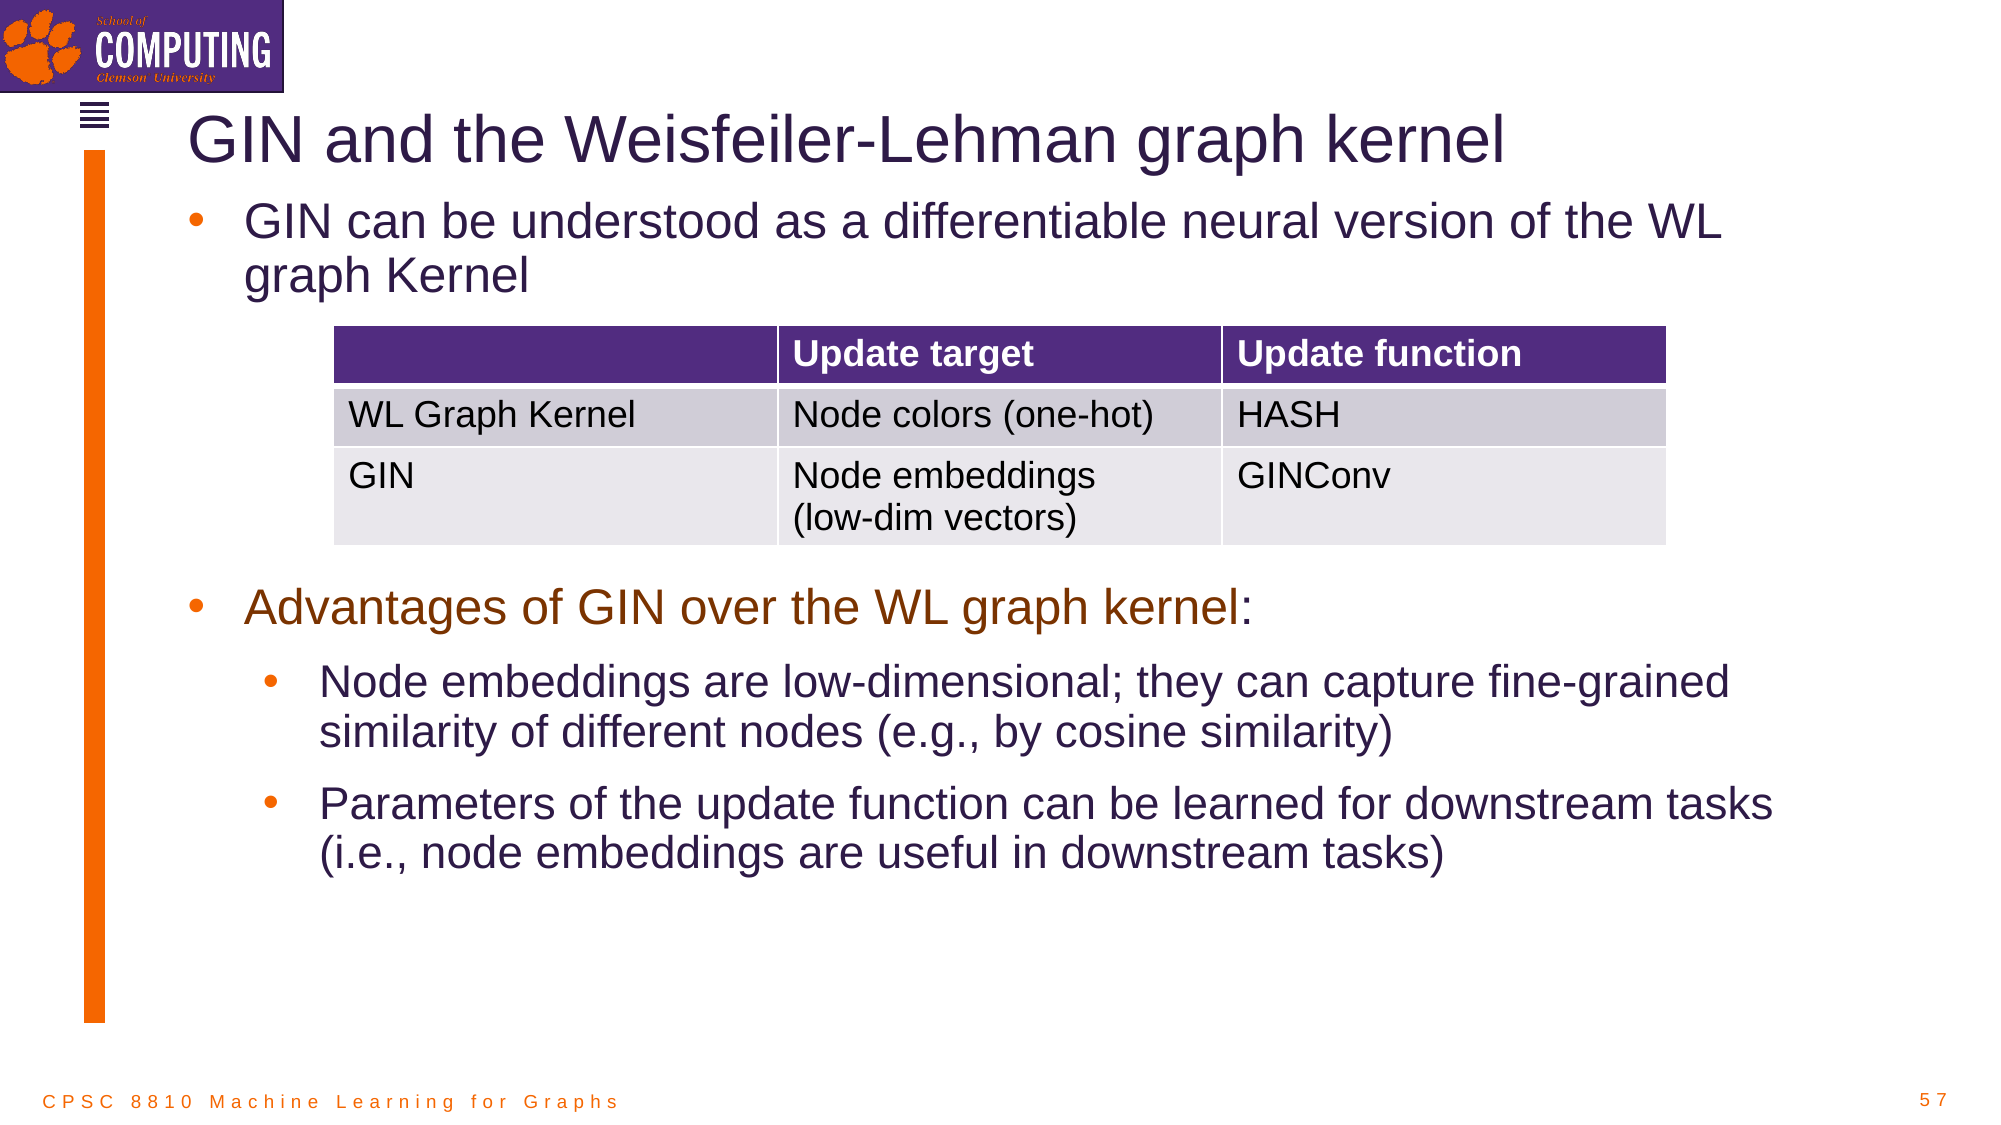

# GIN and the Weisfeiler-Lehman graph kernel
GIN can be understood as a differentiable neural version of the WL graph Kernel

Advantages of GIN over the WL graph kernel:
Node embeddings are low-dimensional; they can capture fine-grained similarity of different nodes (e.g., by cosine similarity)
Parameters of the update function can be learned for downstream tasks (i.e., node embeddings are useful in downstream tasks)

|  | Update target | Update function |
| --- | --- | --- |
| WL Graph Kernel | Node colors (one-hot) | HASH |
| GIN | Node embeddings (low-dim vectors) | GINConv |